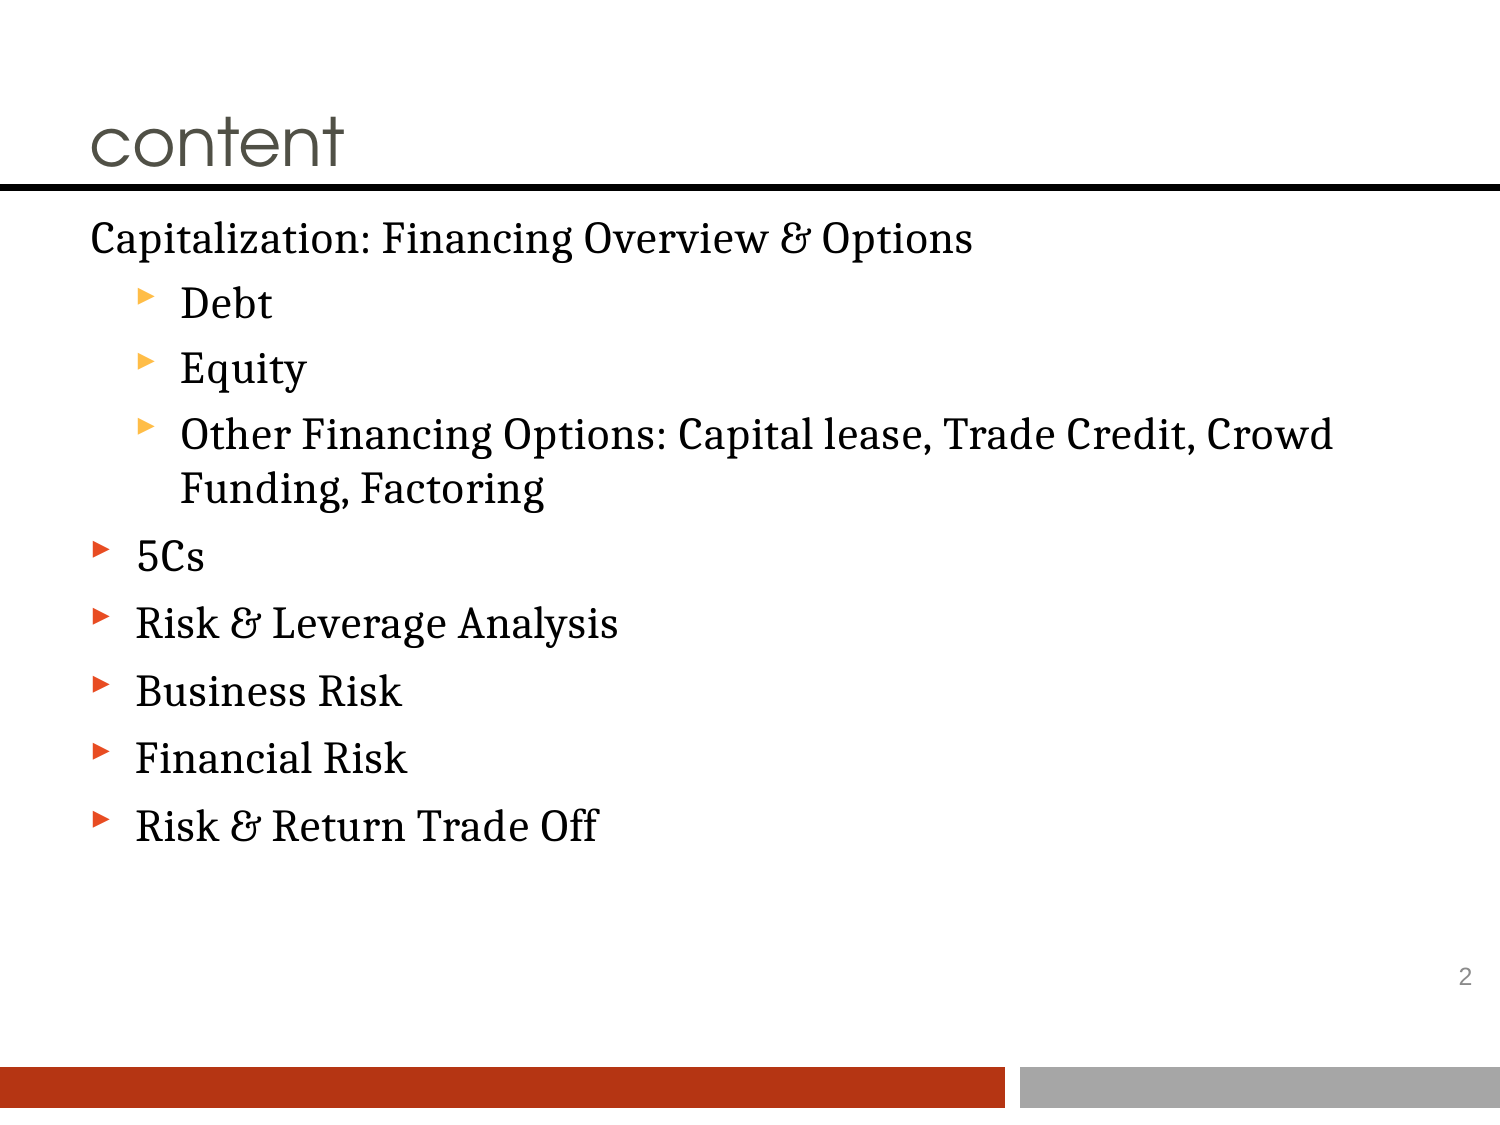

# content
Capitalization: Financing Overview & Options
Debt
Equity
Other Financing Options: Capital lease, Trade Credit, Crowd Funding, Factoring
5Cs
Risk & Leverage Analysis
Business Risk
Financial Risk
Risk & Return Trade Off

2